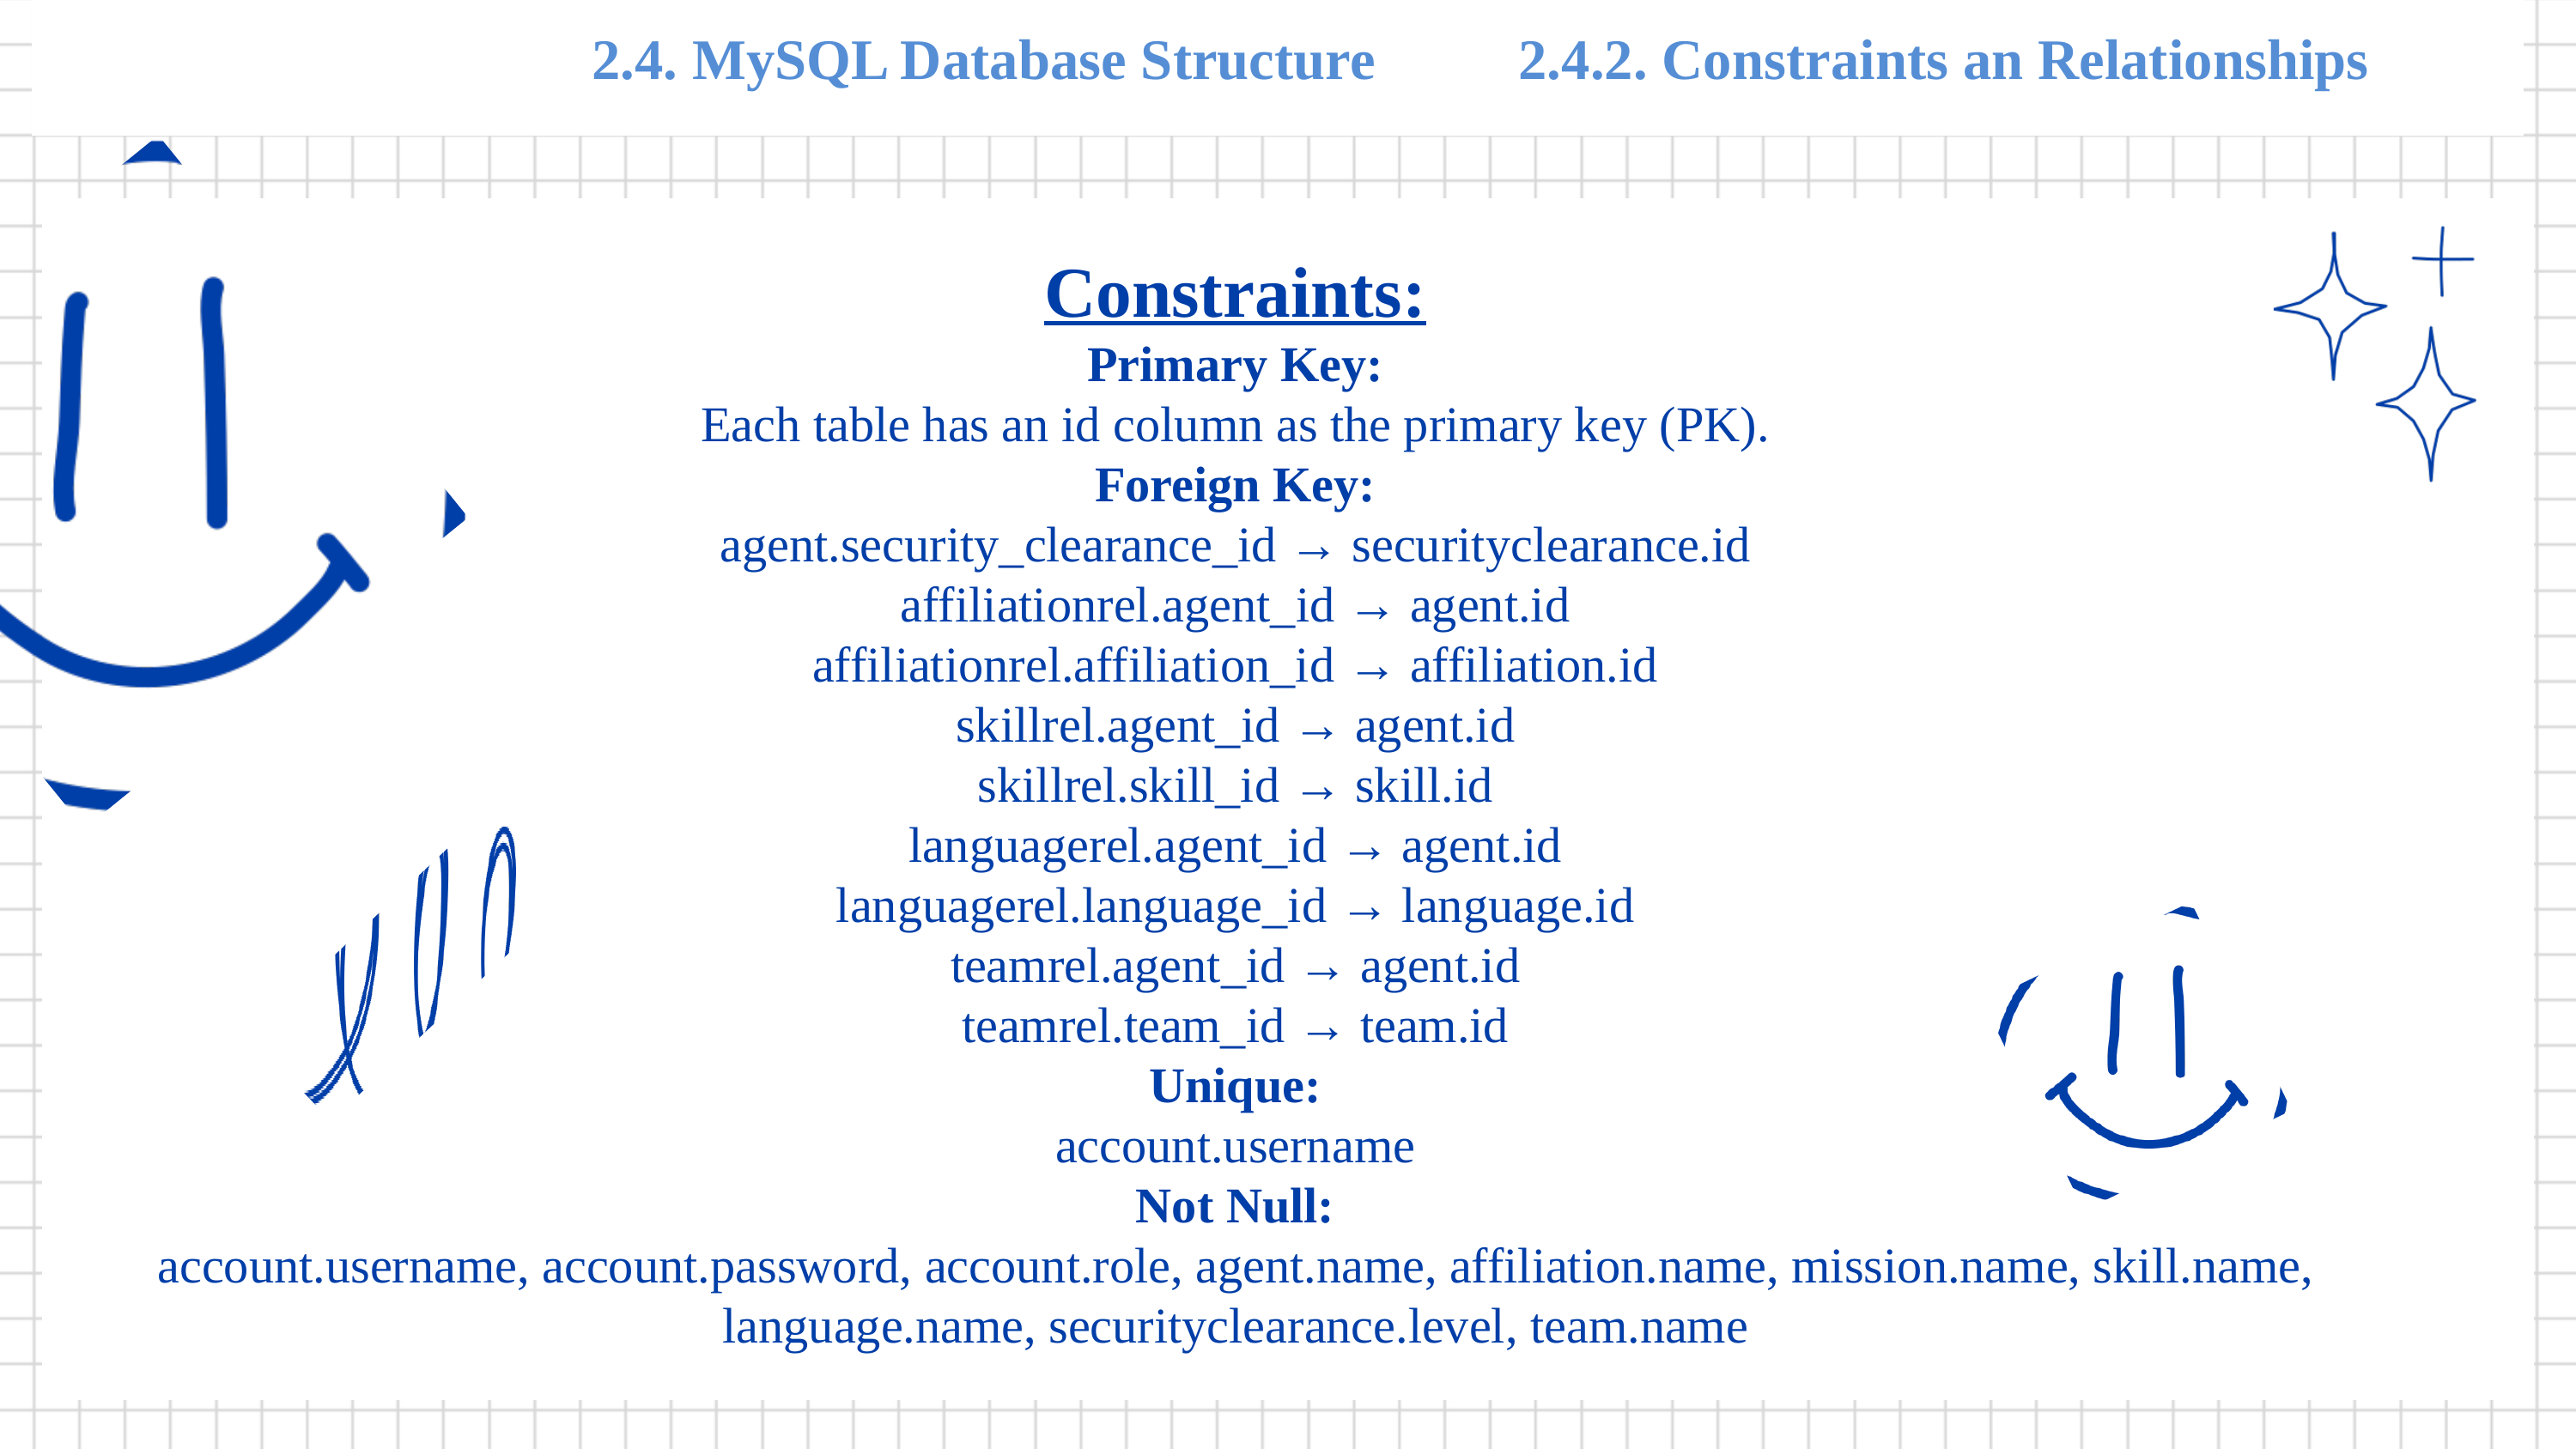

CHAPTER 2

CHAPTER 2
Proposed Solution and Application Design Analysis
2.4.2. Constraints an Relationships
2.4. MySQL Database Structure

Constraints:
Primary Key:
Each table has an id column as the primary key (PK).
Foreign Key:
agent.security_clearance_id → securityclearance.id
affiliationrel.agent_id → agent.id
affiliationrel.affiliation_id → affiliation.id
skillrel.agent_id → agent.id
skillrel.skill_id → skill.id
languagerel.agent_id → agent.id
languagerel.language_id → language.id
teamrel.agent_id → agent.id
teamrel.team_id → team.id
Unique:
account.username
Not Null:
account.username, account.password, account.role, agent.name, affiliation.name, mission.name, skill.name, language.name, securityclearance.level, team.name